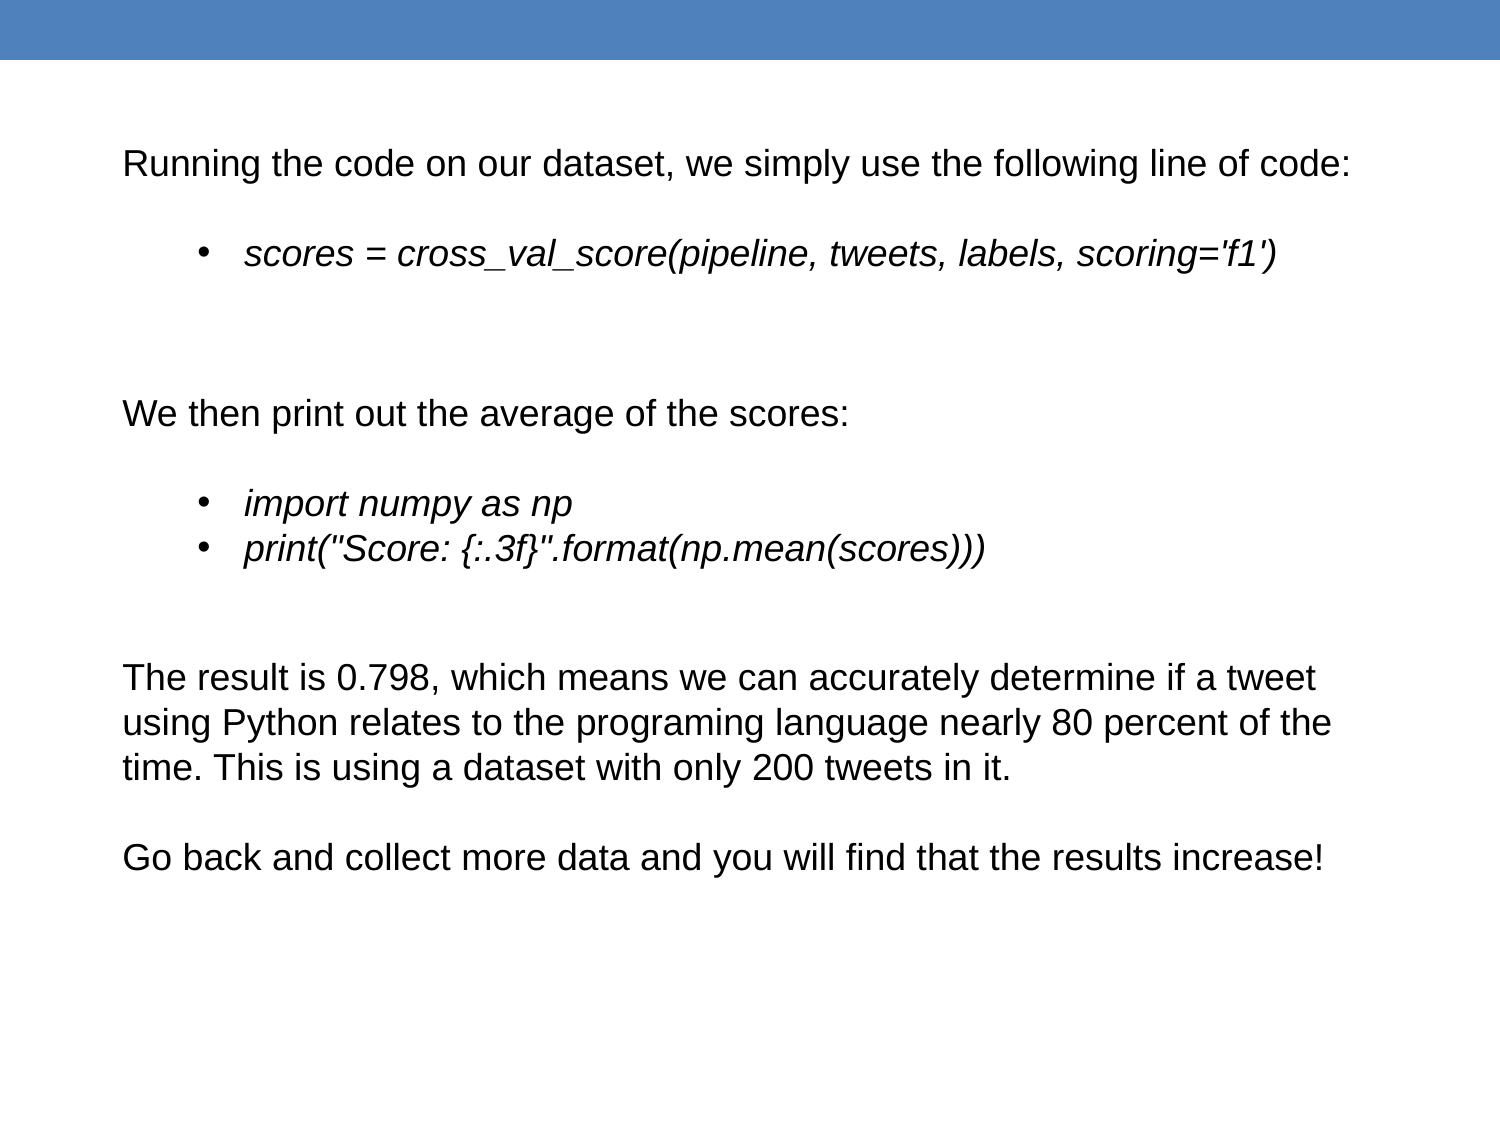

Running the code on our dataset, we simply use the following line of code:

scores = cross_val_score(pipeline, tweets, labels, scoring='f1')
We then print out the average of the scores:

import numpy as np
print("Score: {:.3f}".format(np.mean(scores)))
The result is 0.798, which means we can accurately determine if a tweet using Python relates to the programing language nearly 80 percent of the time. This is using a dataset with only 200 tweets in it.

Go back and collect more data and you will find that the results increase!